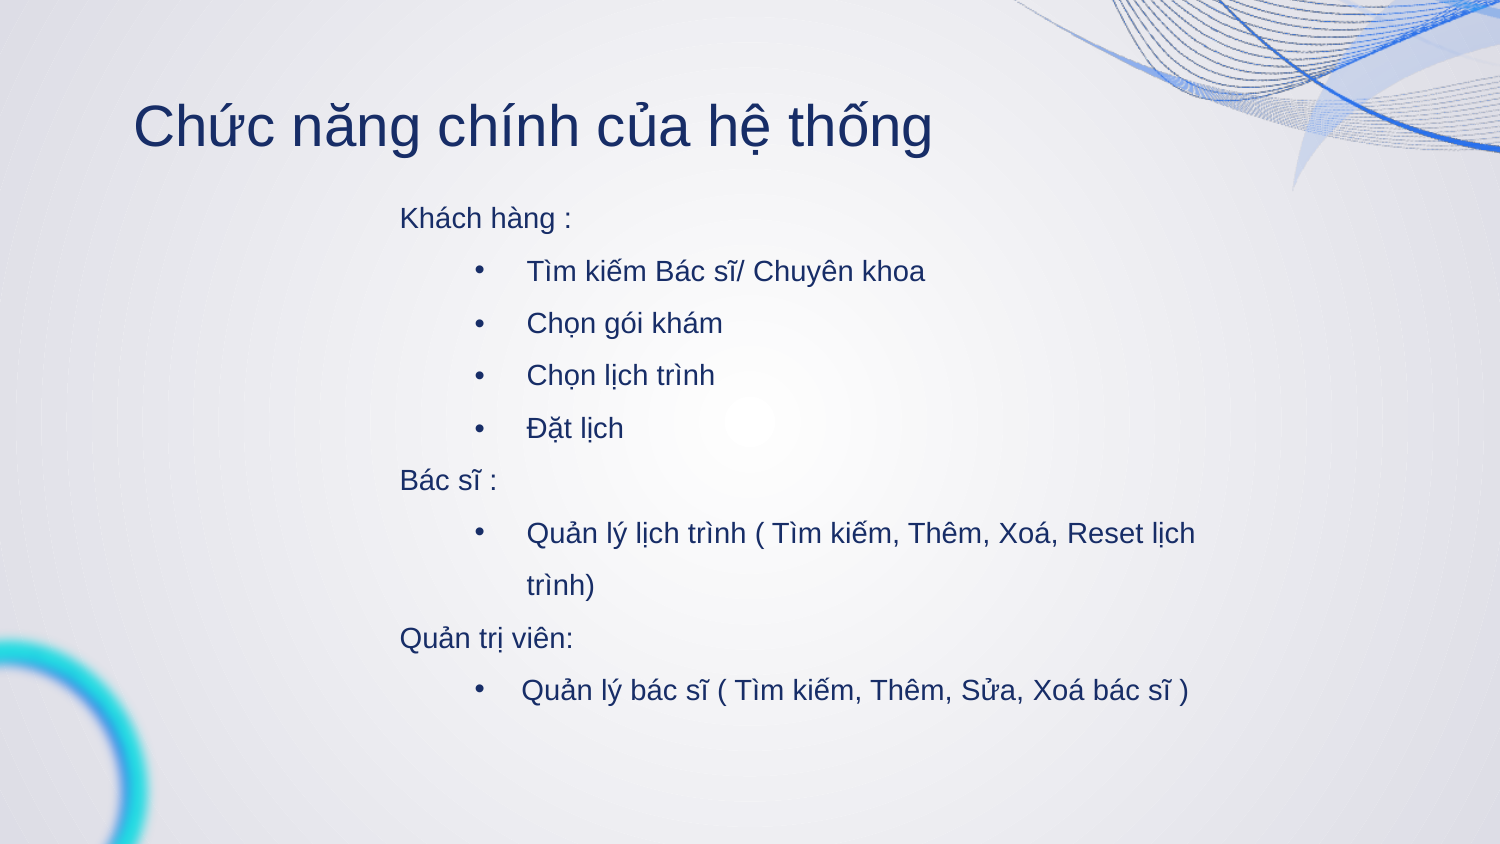

# Chức năng chính của hệ thống
Khách hàng :
Tìm kiếm Bác sĩ/ Chuyên khoa
•	Chọn gói khám
•	Chọn lịch trình
•	Đặt lịch
Bác sĩ :
Quản lý lịch trình ( Tìm kiếm, Thêm, Xoá, Reset lịch trình)
Quản trị viên:
Quản lý bác sĩ ( Tìm kiếm, Thêm, Sửa, Xoá bác sĩ )